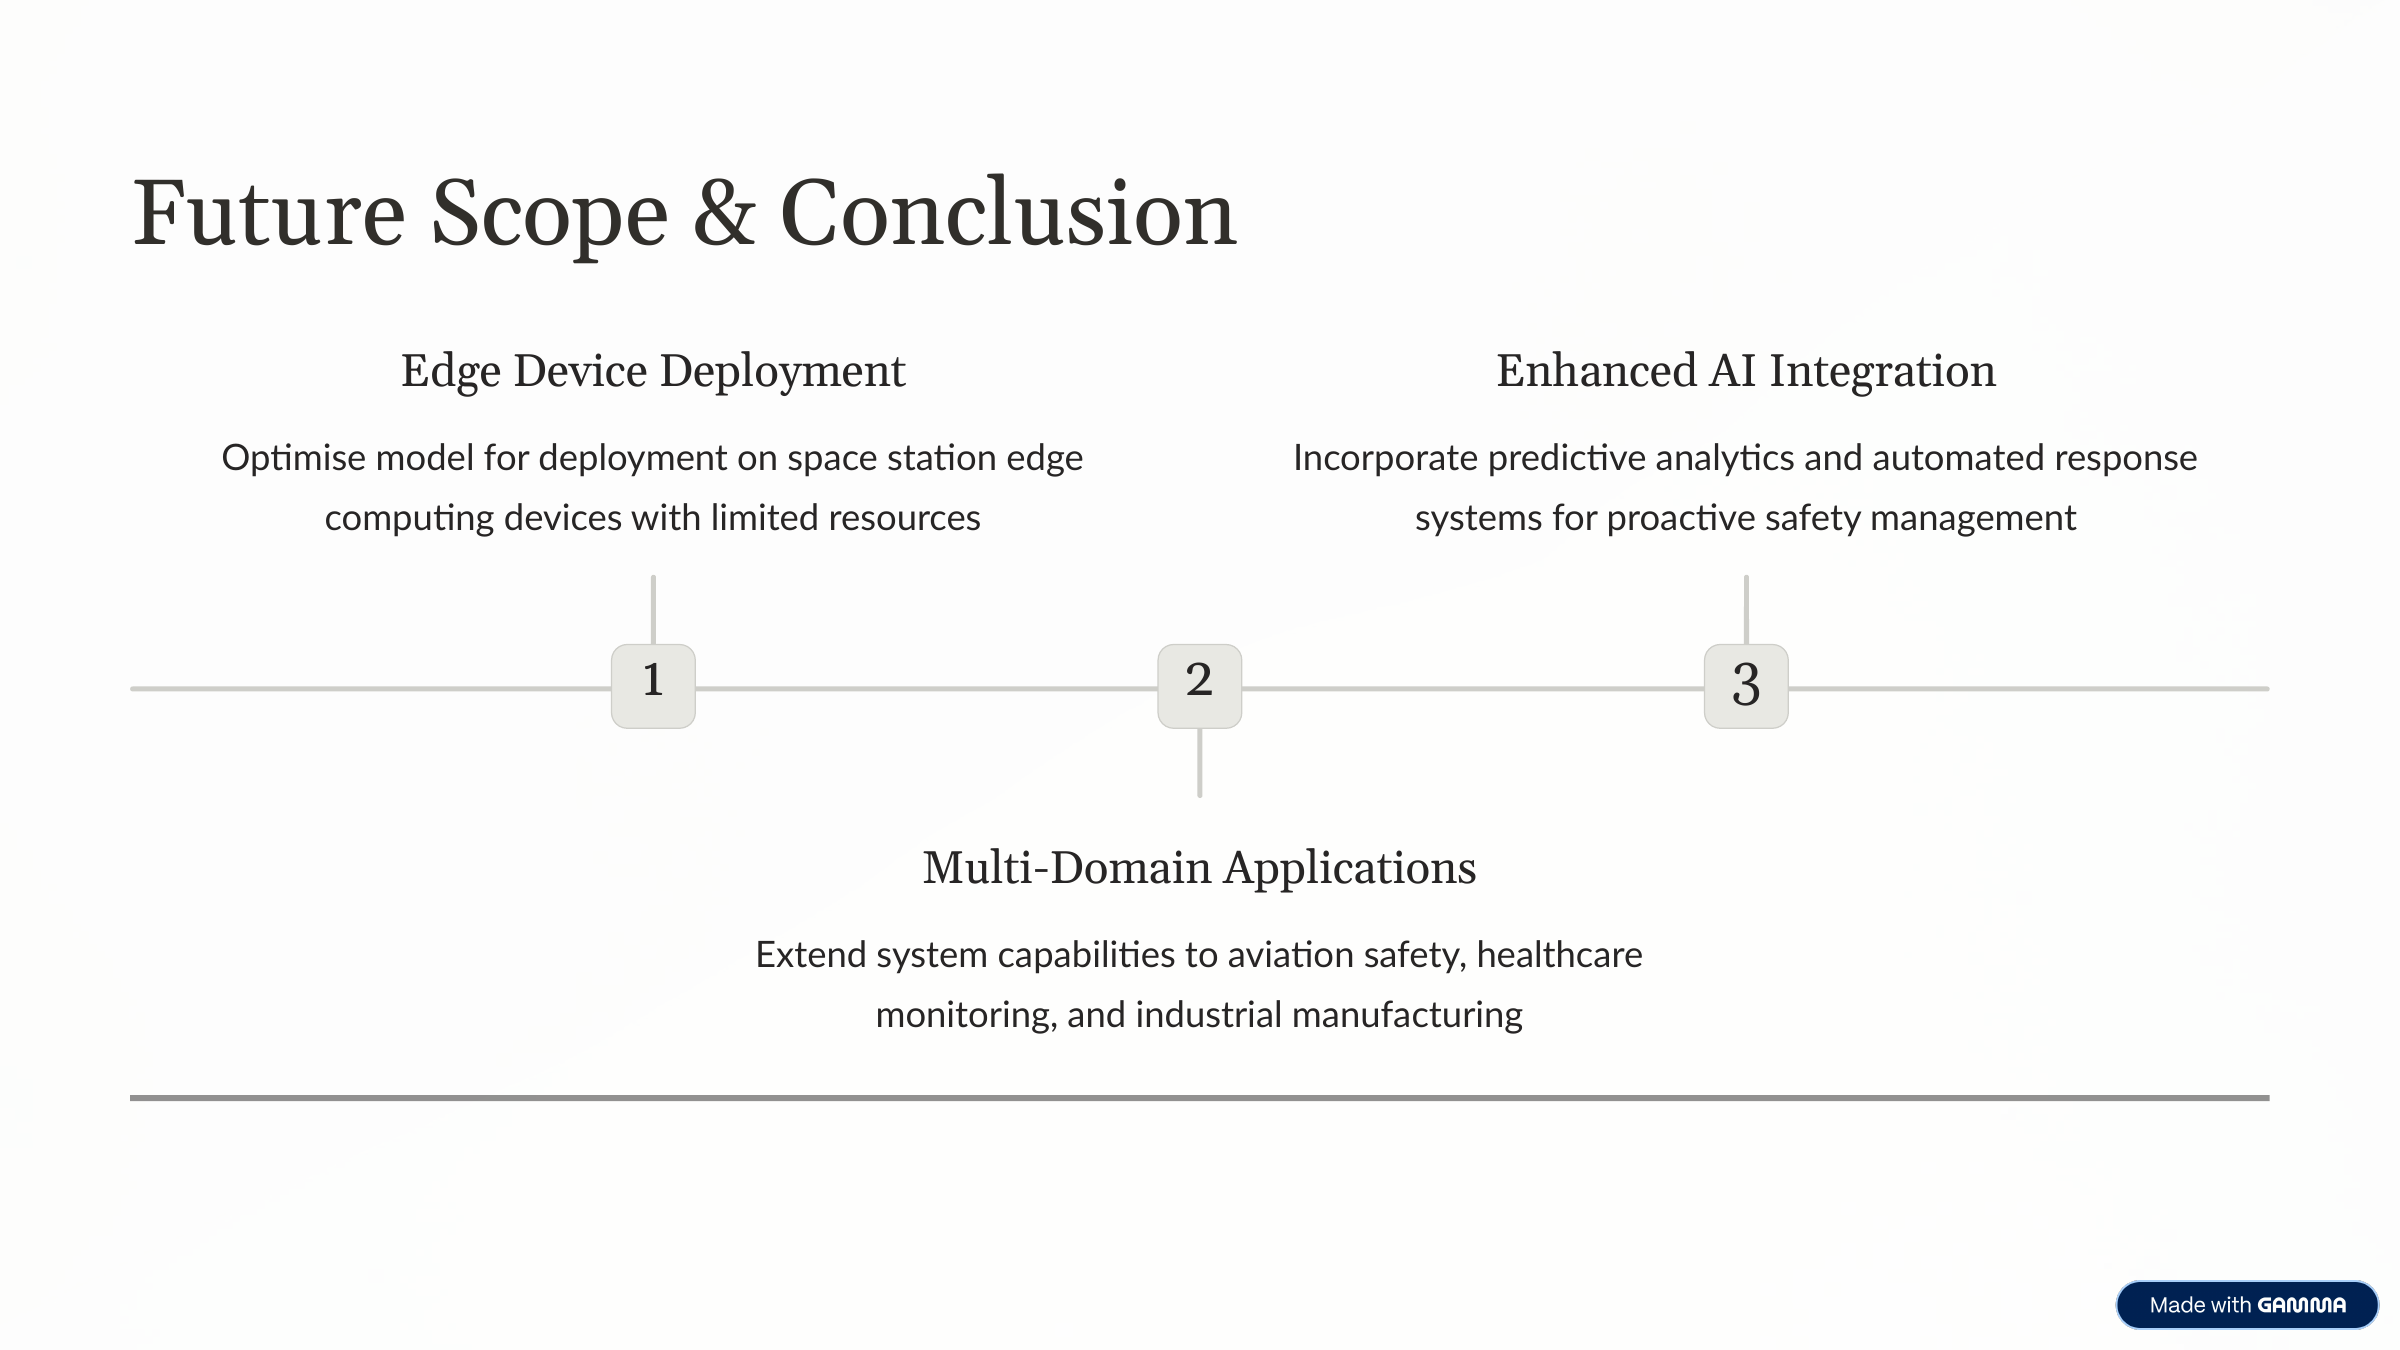

Future Scope & Conclusion
Edge Device Deployment
Enhanced AI Integration
Optimise model for deployment on space station edge computing devices with limited resources
Incorporate predictive analytics and automated response systems for proactive safety management

1
2
3

Multi-Domain Applications
Extend system capabilities to aviation safety, healthcare monitoring, and industrial manufacturing